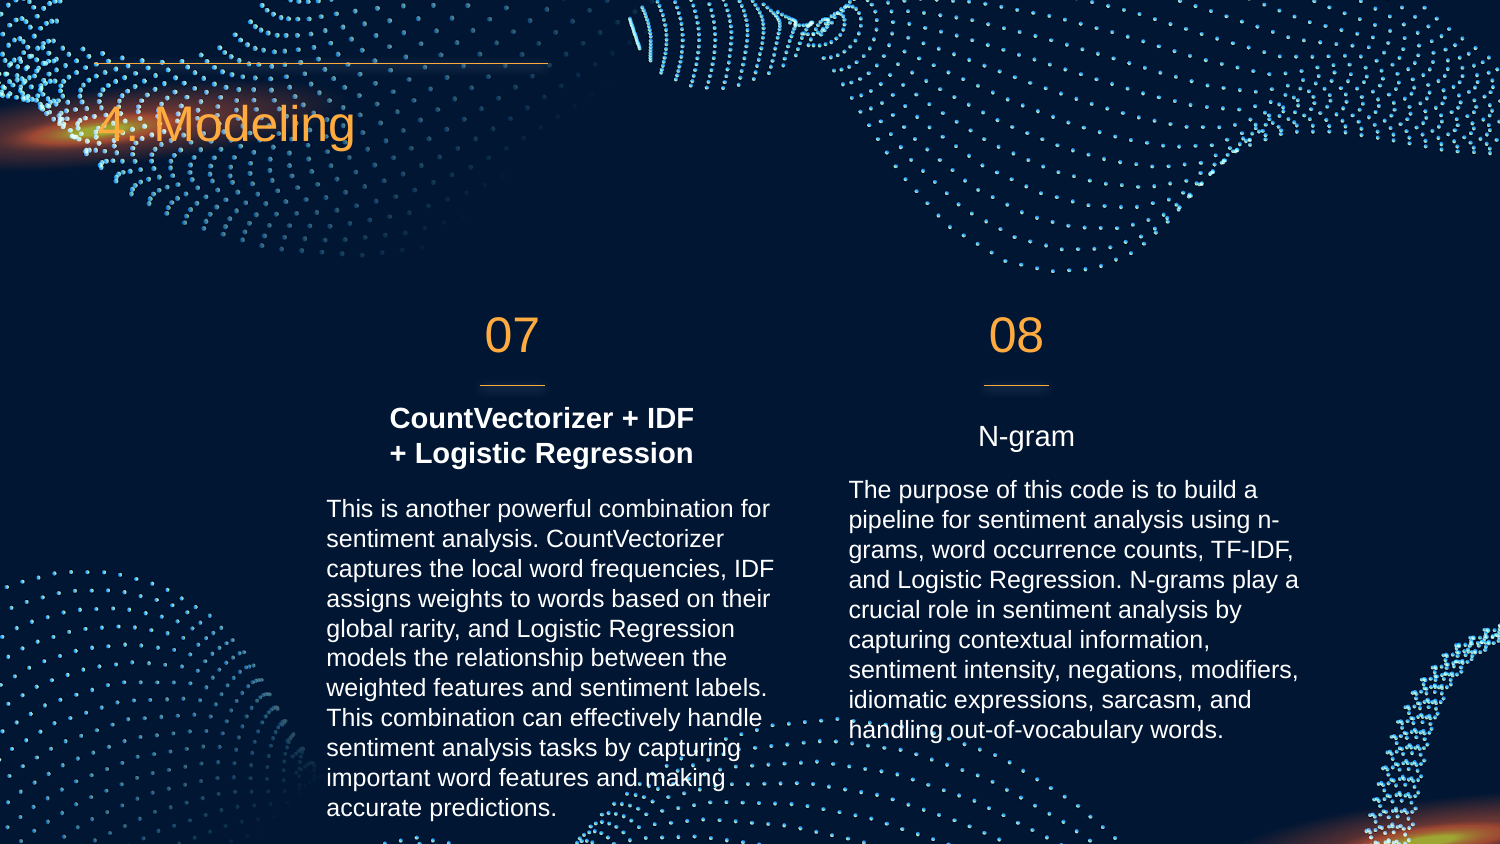

4. Modeling
07
08
N-gram
CountVectorizer + IDF + Logistic Regression
The purpose of this code is to build a pipeline for sentiment analysis using n-grams, word occurrence counts, TF-IDF, and Logistic Regression. N-grams play a crucial role in sentiment analysis by capturing contextual information, sentiment intensity, negations, modifiers, idiomatic expressions, sarcasm, and handling out-of-vocabulary words.
This is another powerful combination for sentiment analysis. CountVectorizer captures the local word frequencies, IDF assigns weights to words based on their global rarity, and Logistic Regression models the relationship between the weighted features and sentiment labels. This combination can effectively handle sentiment analysis tasks by capturing important word features and making accurate predictions.